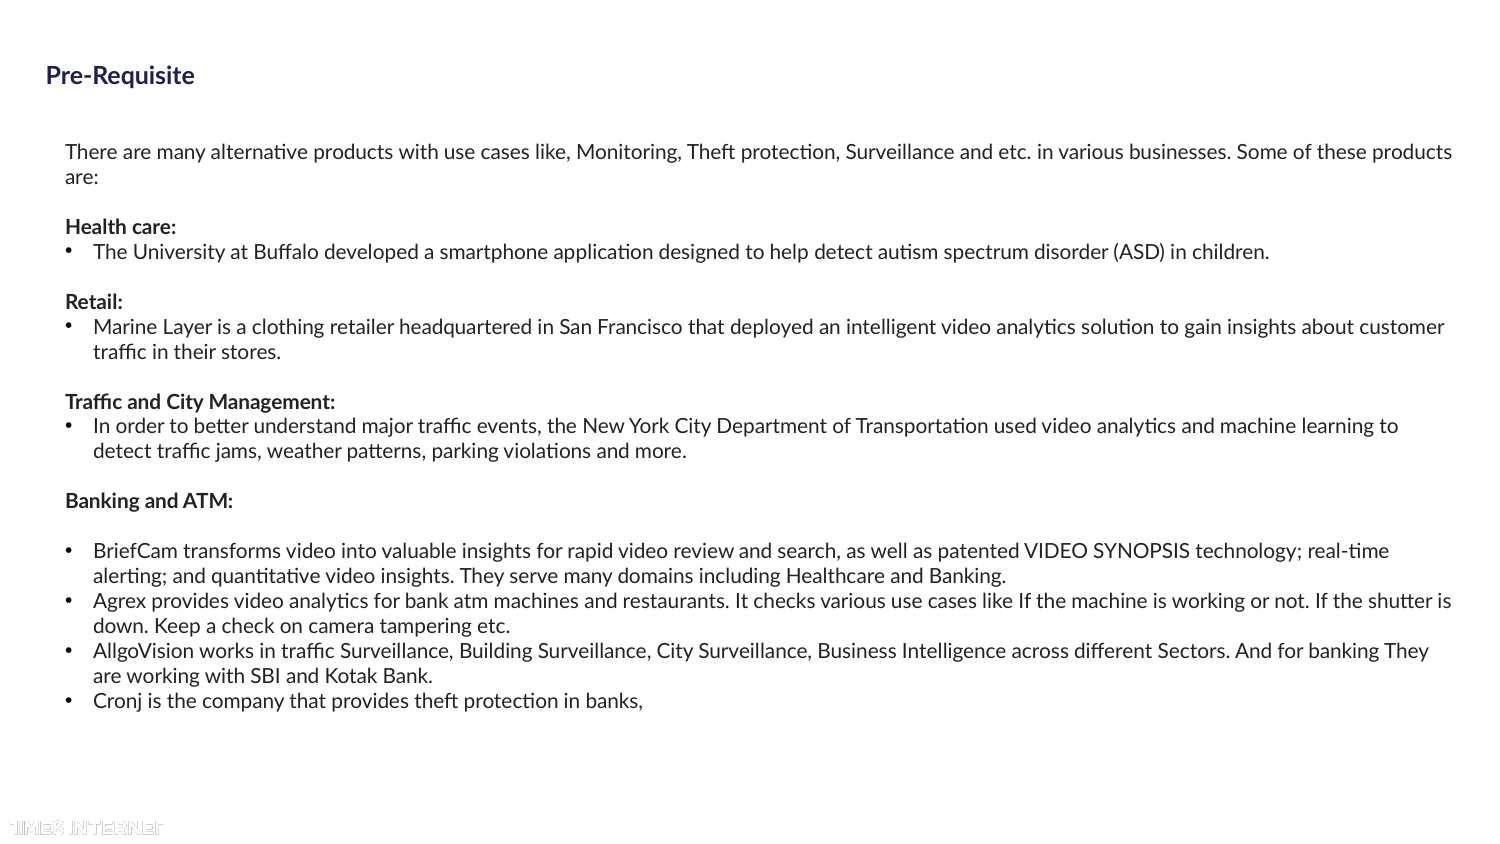

# Pre-Requisite
There are many alternative products with use cases like, Monitoring, Theft protection, Surveillance and etc. in various businesses. Some of these products are:

Health care:
The University at Buffalo developed a smartphone application designed to help detect autism spectrum disorder (ASD) in children.

Retail:
Marine Layer is a clothing retailer headquartered in San Francisco that deployed an intelligent video analytics solution to gain insights about customer traffic in their stores.

Traffic and City Management:
In order to better understand major traffic events, the New York City Department of Transportation used video analytics and machine learning to detect traffic jams, weather patterns, parking violations and more.

Banking and ATM:

BriefCam transforms video into valuable insights for rapid video review and search, as well as patented VIDEO SYNOPSIS technology; real-time alerting; and quantitative video insights. They serve many domains including Healthcare and Banking.
Agrex provides video analytics for bank atm machines and restaurants. It checks various use cases like If the machine is working or not. If the shutter is down. Keep a check on camera tampering etc.
AllgoVision works in traffic Surveillance, Building Surveillance, City Surveillance, Business Intelligence across different Sectors. And for banking They are working with SBI and Kotak Bank.
Cronj is the company that provides theft protection in banks,